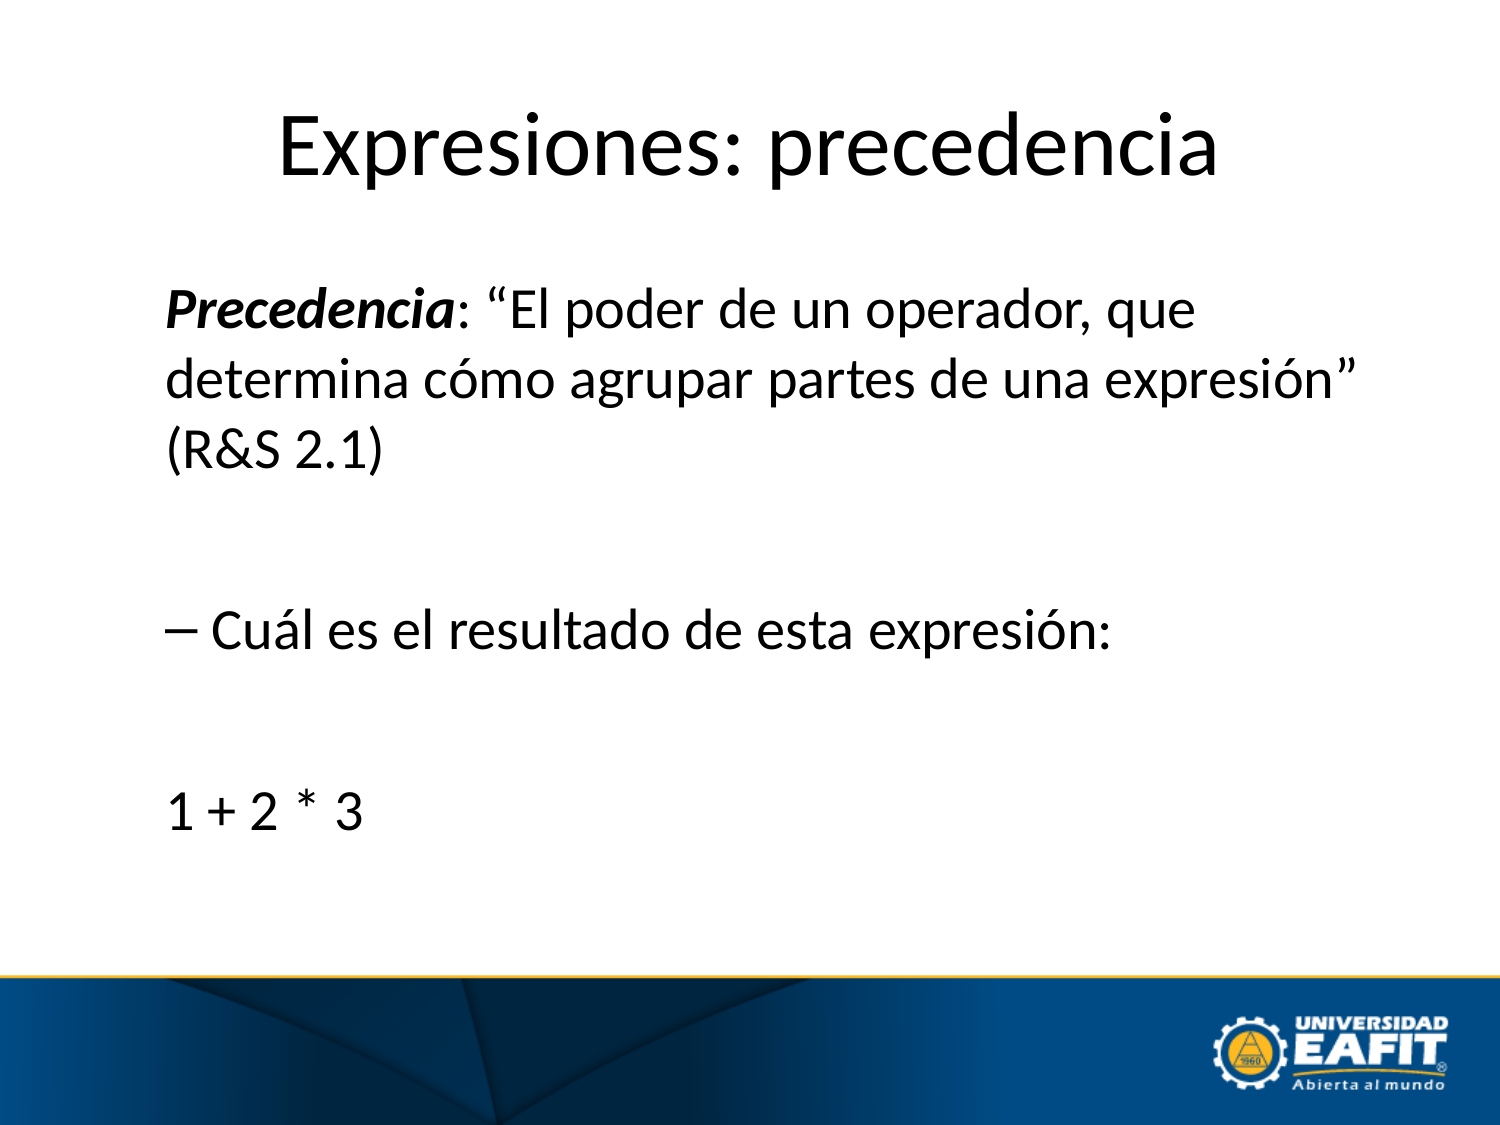

# Expresiones: precedencia
Precedencia: “El poder de un operador, que determina cómo agrupar partes de una expresión” (R&S 2.1)

Cuál es el resultado de esta expresión:

1 + 2 * 3